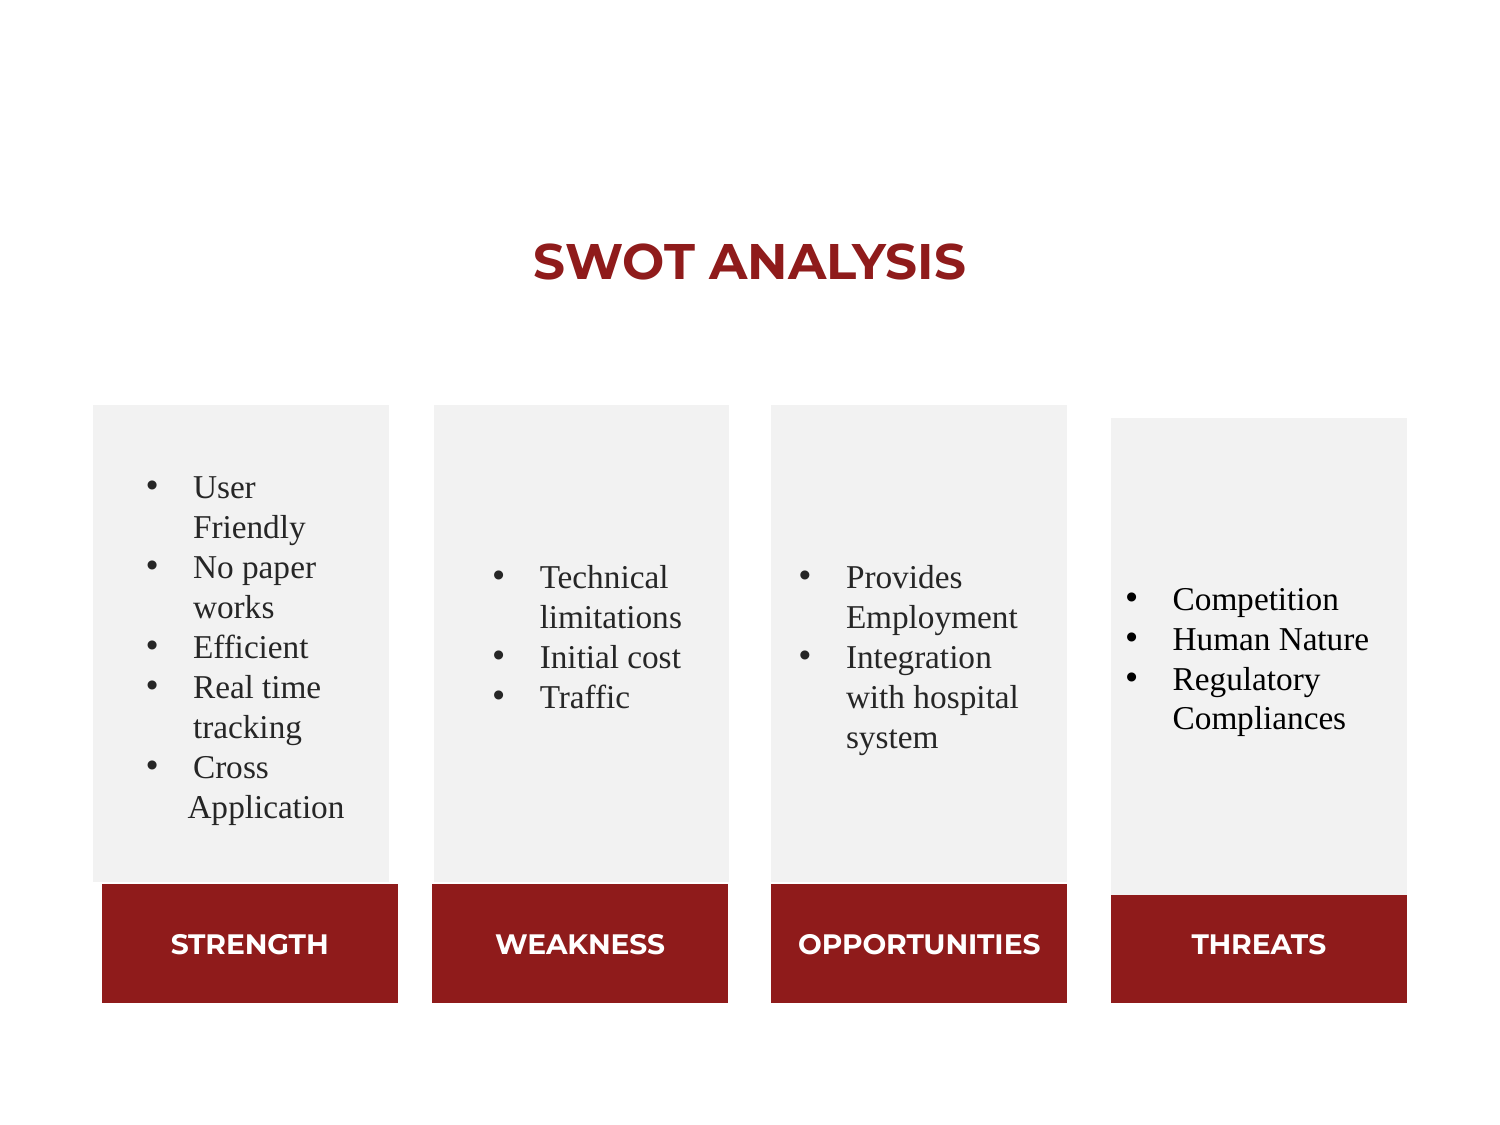

SWOT ANALYSIS

Competition
Human Nature
Regulatory Compliances
STRENGTH
WEAKNESS
OPPORTUNITIES
THREATS
User Friendly
No paper works
Efficient
Real time tracking
Cross
     Application

Technical limitations
Initial cost
Traffic
Provides Employment
Integration with hospital system